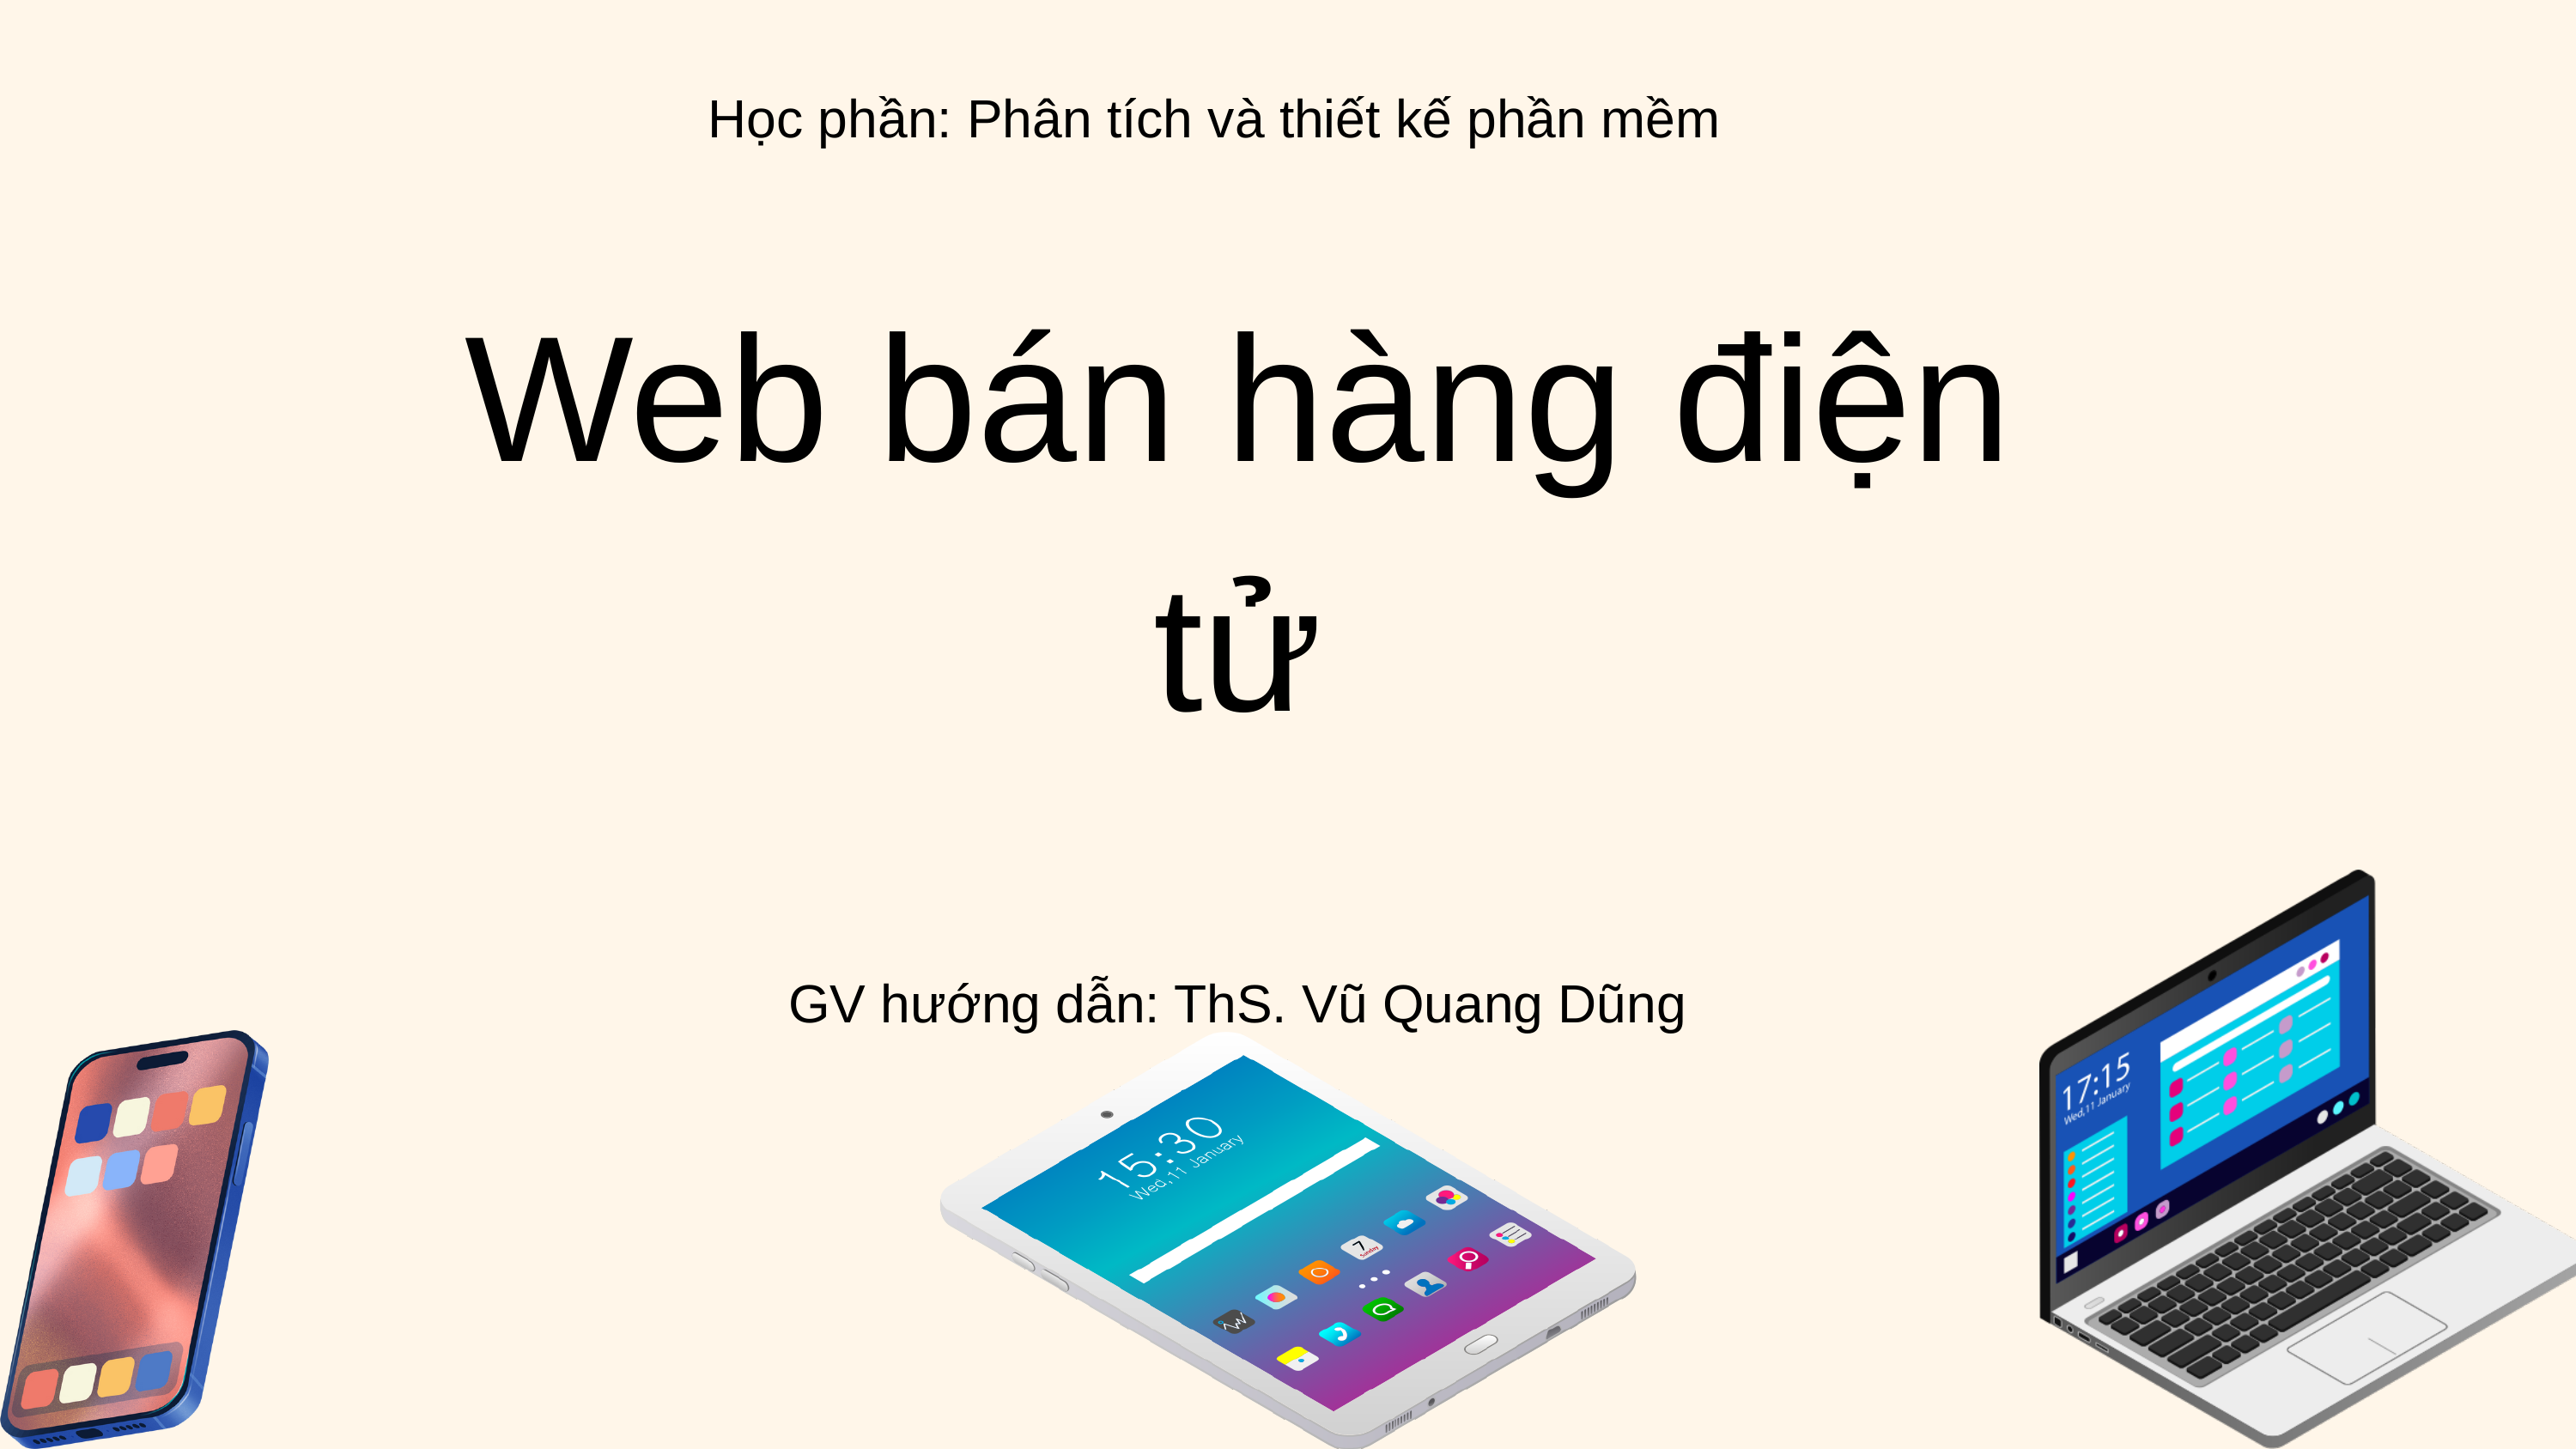

Học phần: Phân tích và thiết kế phần mềm
Web bán hàng điện tử

GV hướng dẫn: ThS. Vũ Quang Dũng